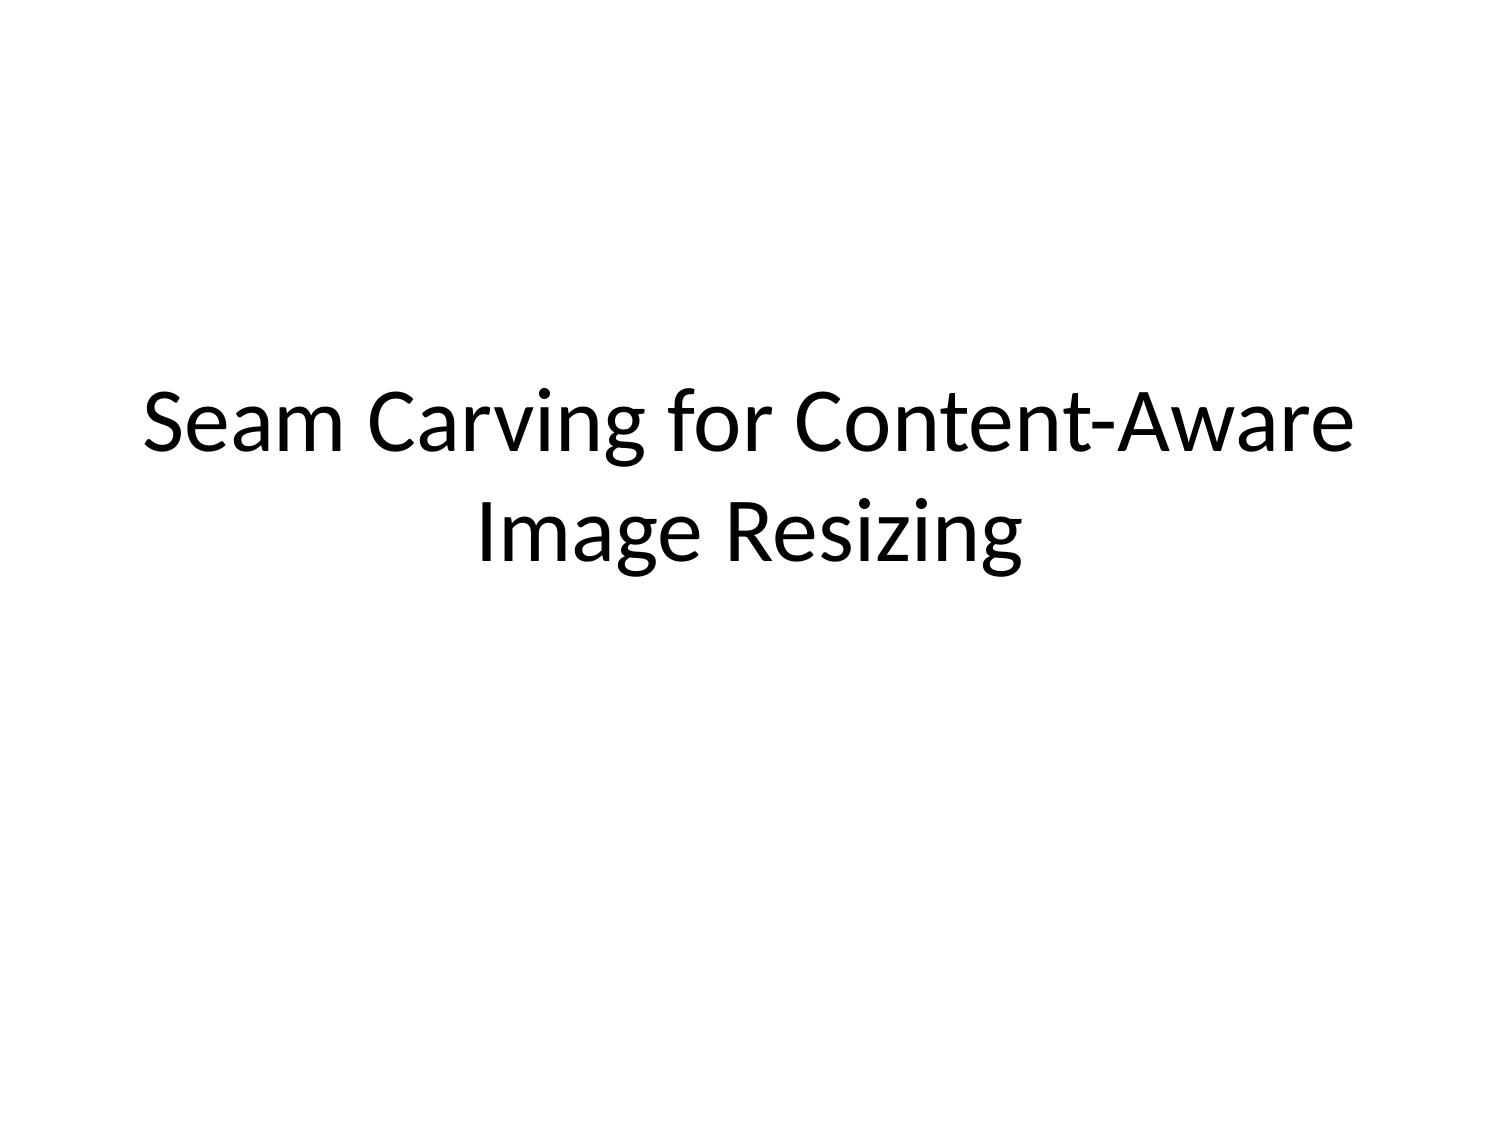

# Seam Carving for Content-Aware Image Resizing